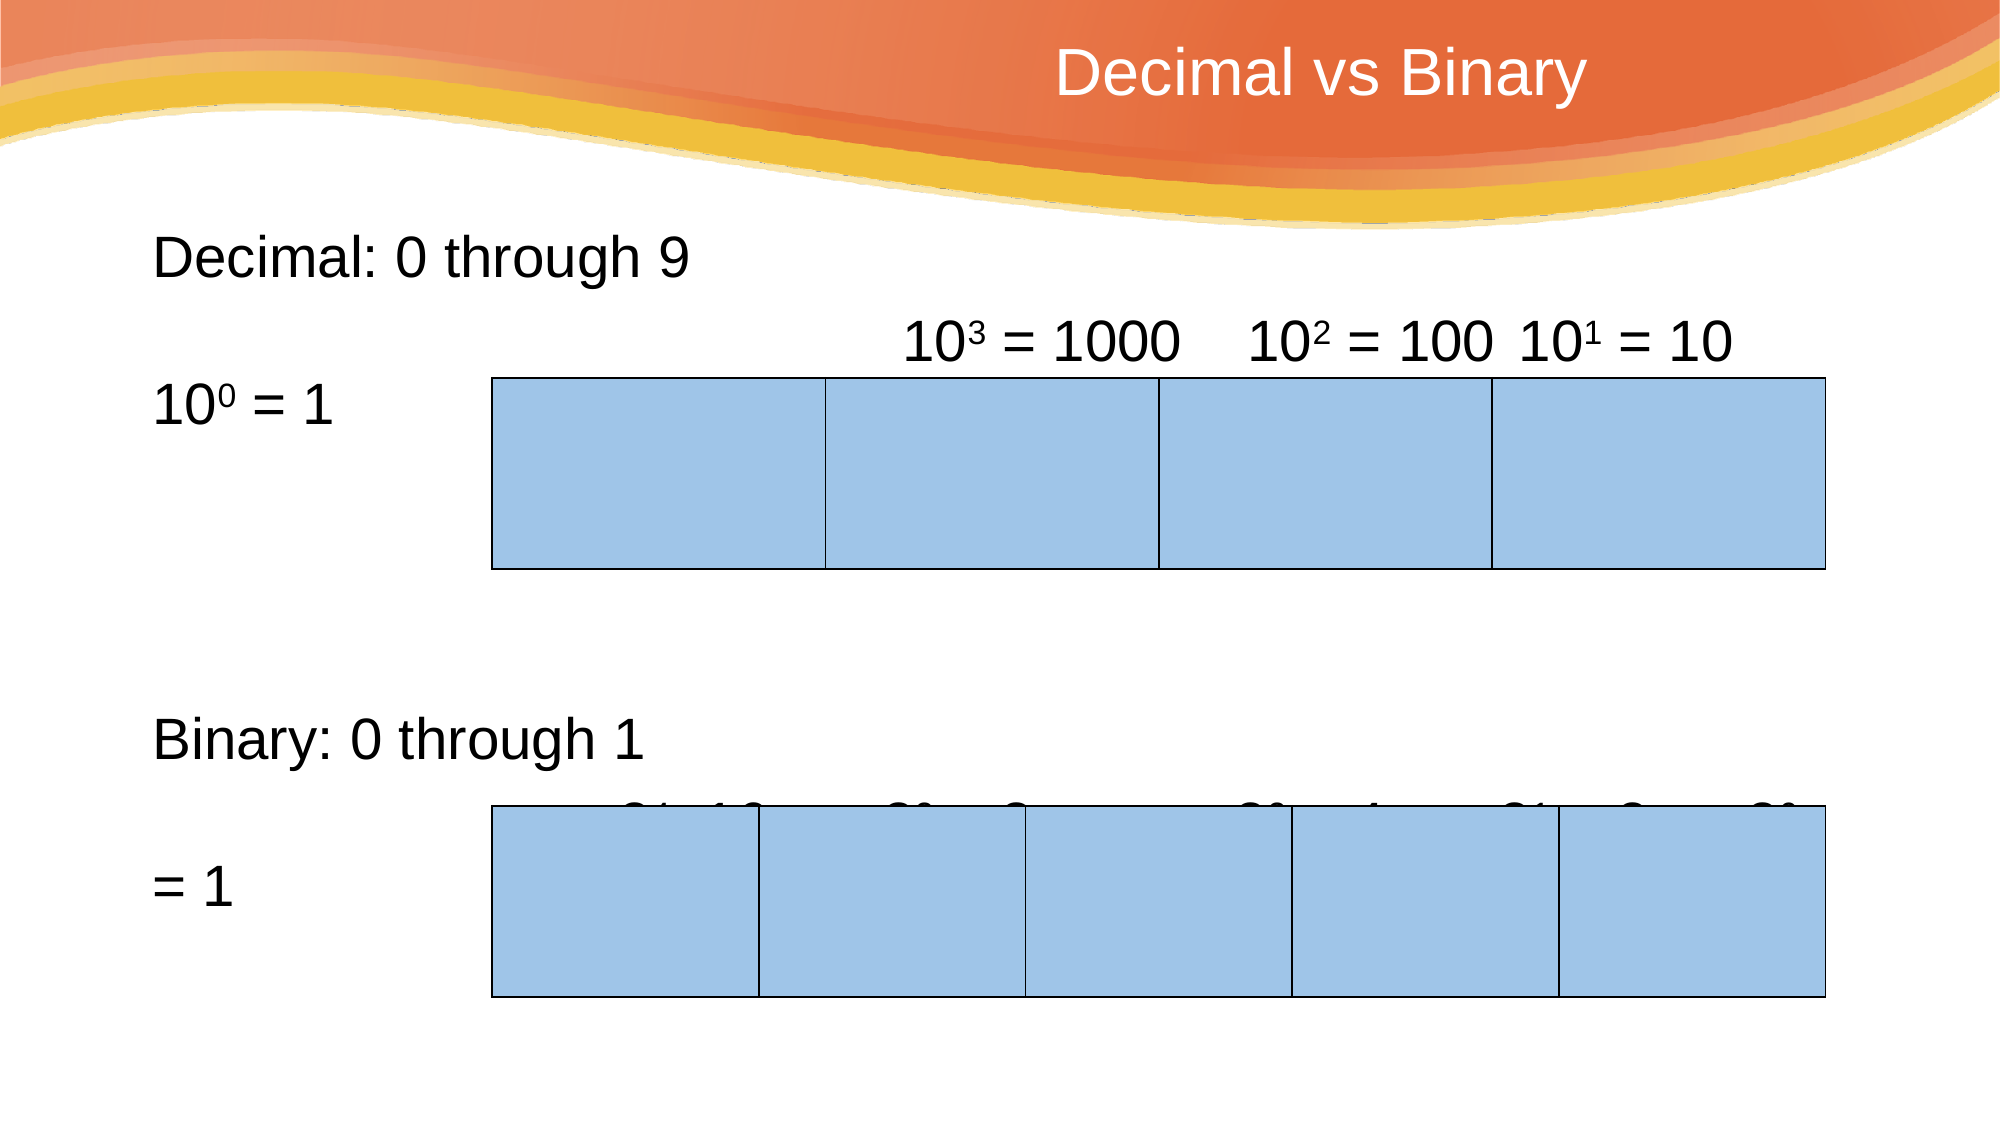

# Decimal vs Binary
Decimal: 0 through 9
		   			103 = 1000    102 = 100	 101 = 10	   100 = 1

Binary: 0 through 1
          	      	 24=16       23 = 8	  	  22 = 4       21 = 2      20 = 1

|  |  |  |  |
| --- | --- | --- | --- |
|  |  |  |  |  |
| --- | --- | --- | --- | --- |